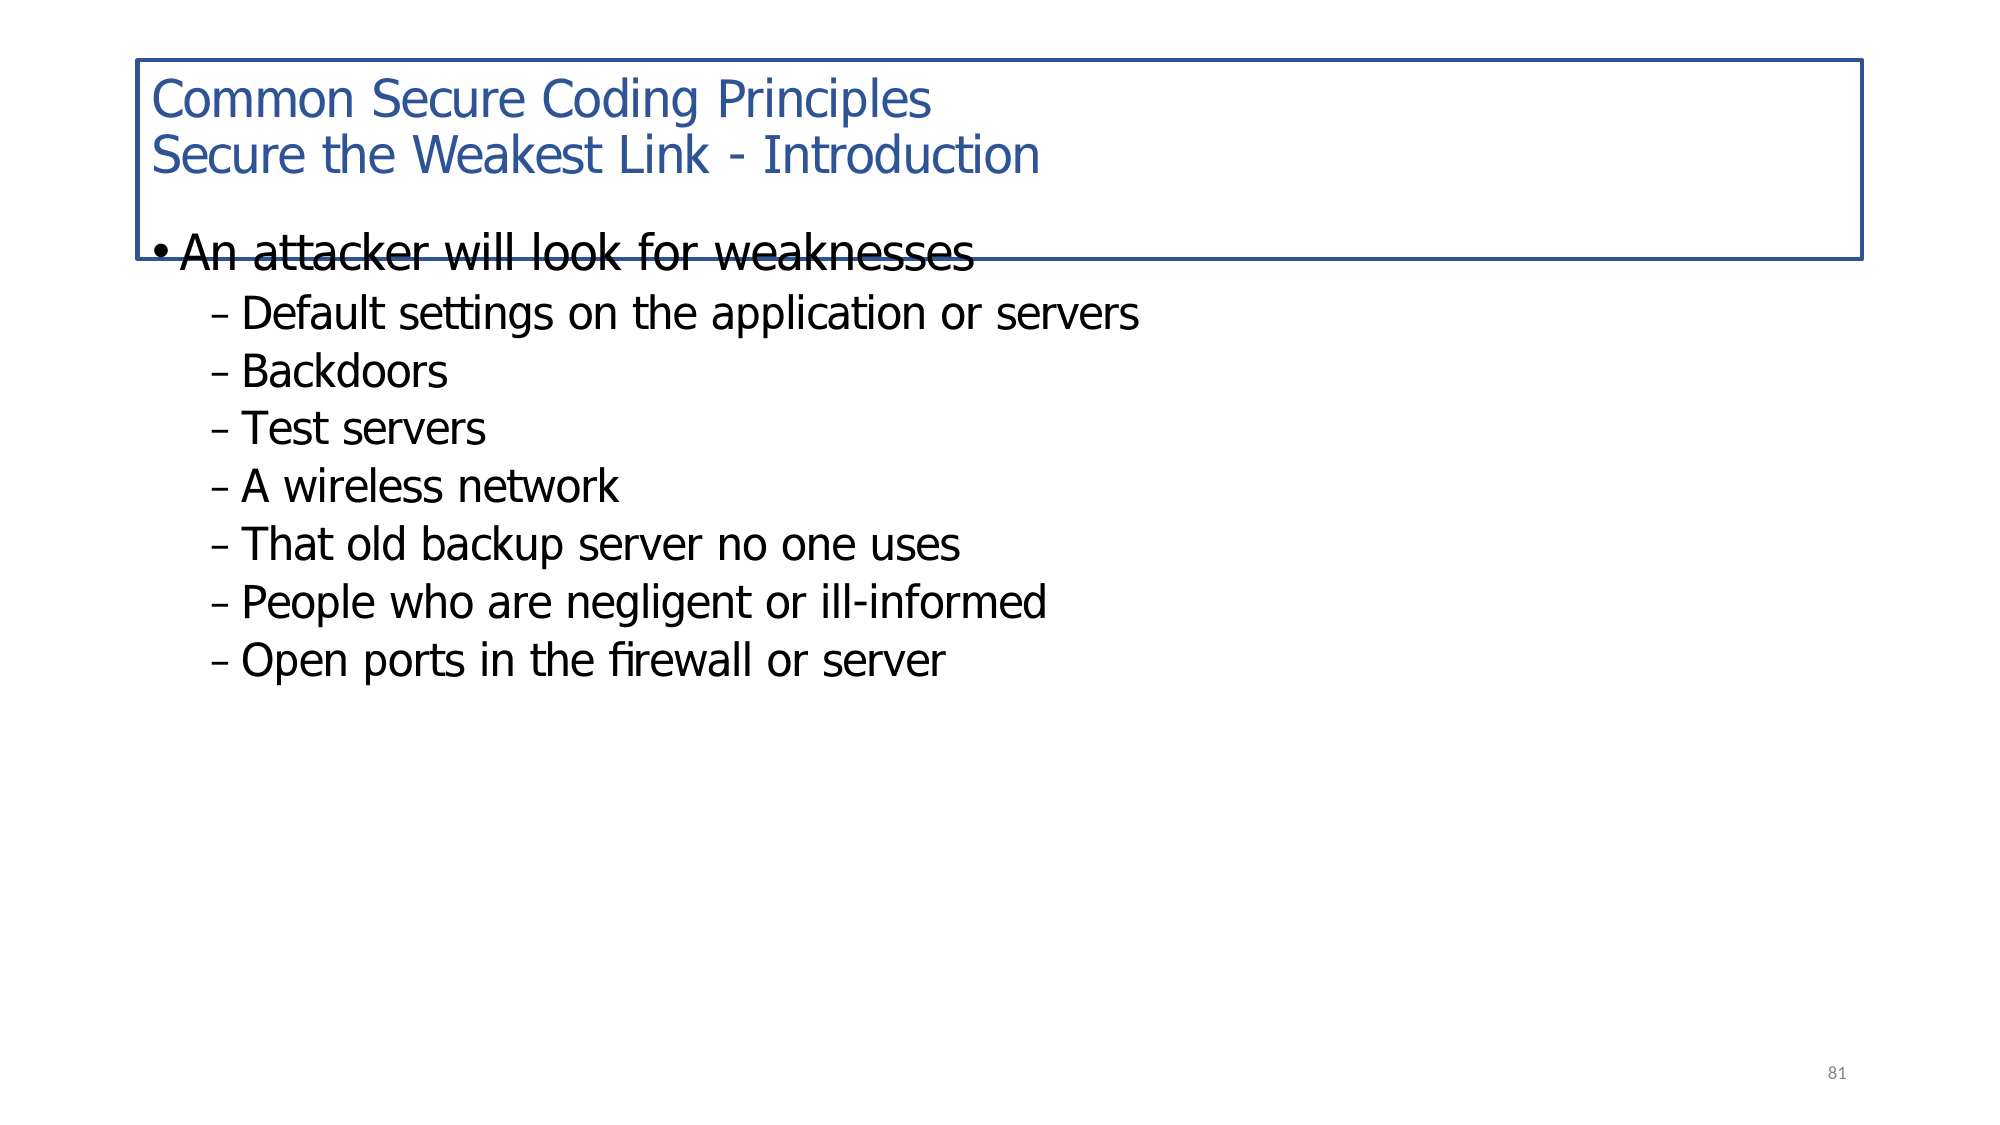

# Common Secure Coding Principles  Secure the Weakest Link - Introduction
An attacker will look for weaknesses
– Default settings on the application or servers
– Backdoors
– Test servers
– A wireless network
– That old backup server no one uses
– People who are negligent or ill-informed
– Open ports in the firewall or server
81